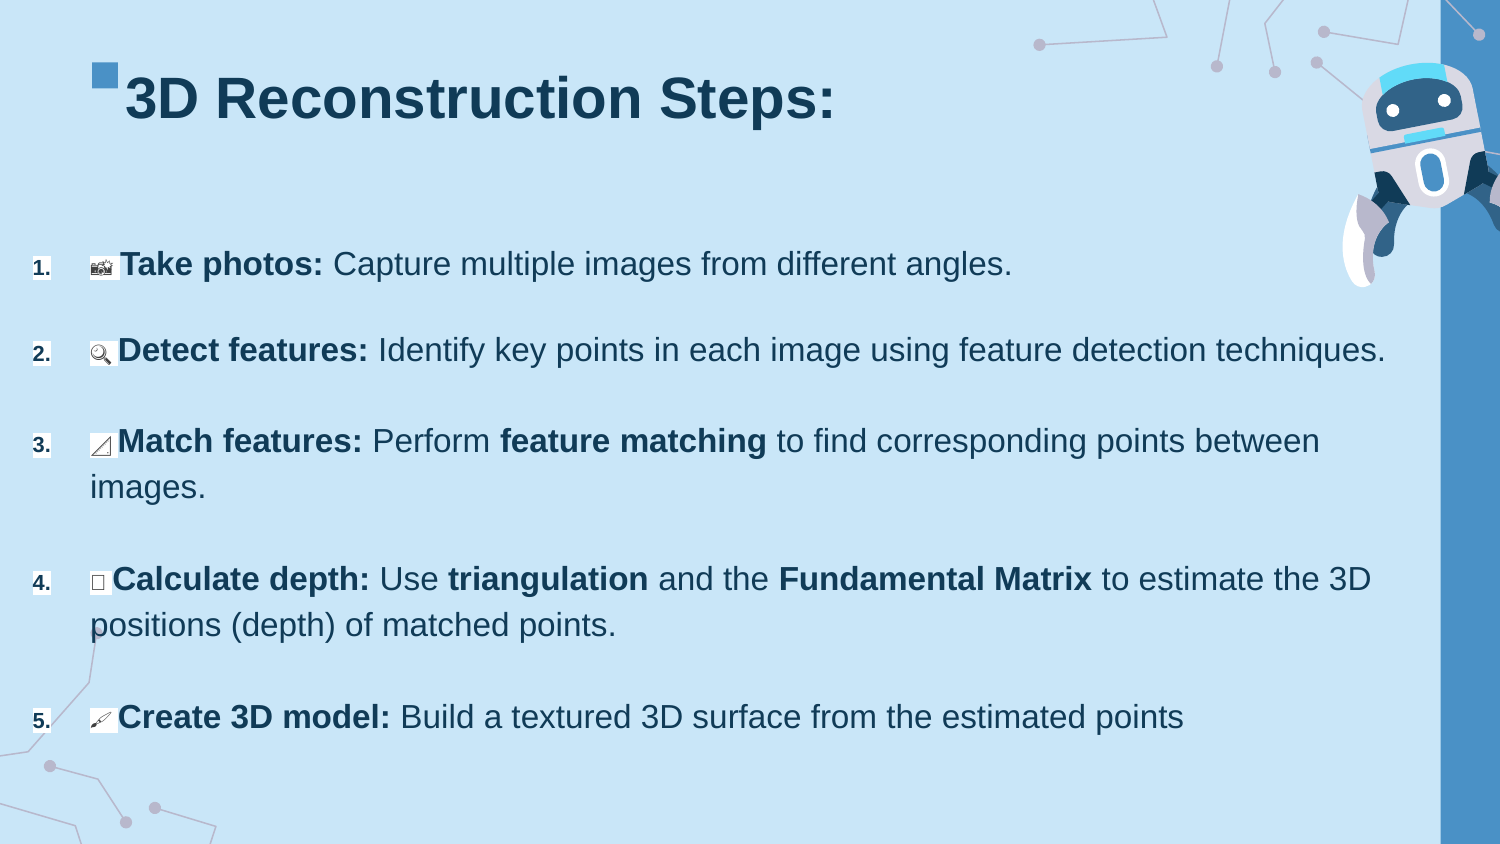

# 3D Reconstruction Steps:
📸 Take photos: Capture multiple images from different angles.
🔍 Detect features: Identify key points in each image using feature detection techniques.
📐 Match features: Perform feature matching to find corresponding points between images.
🧩 Calculate depth: Use triangulation and the Fundamental Matrix to estimate the 3D positions (depth) of matched points.
🖌️ Create 3D model: Build a textured 3D surface from the estimated points